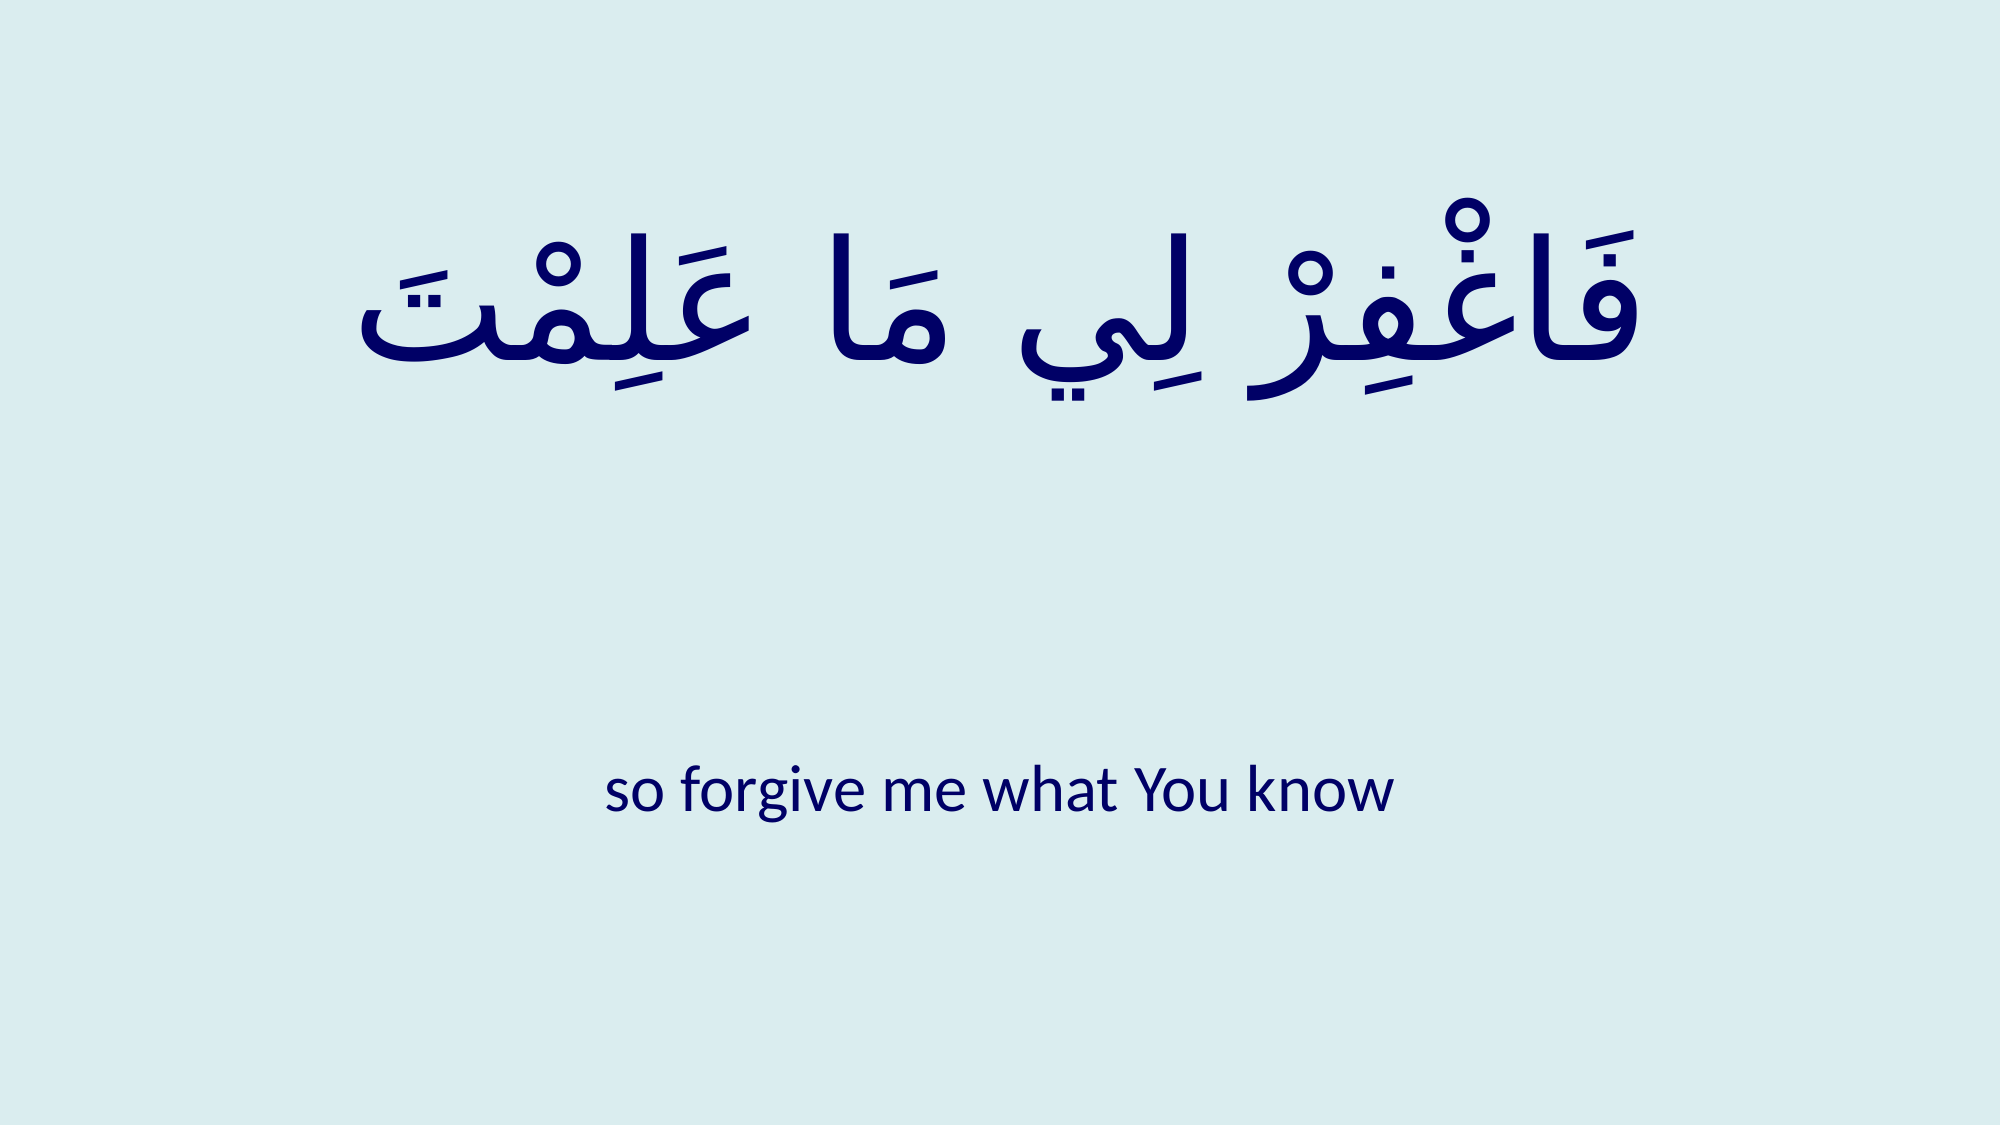

# فَاغْفِرْ لِي مَا عَلِمْتَ
so forgive me what You know